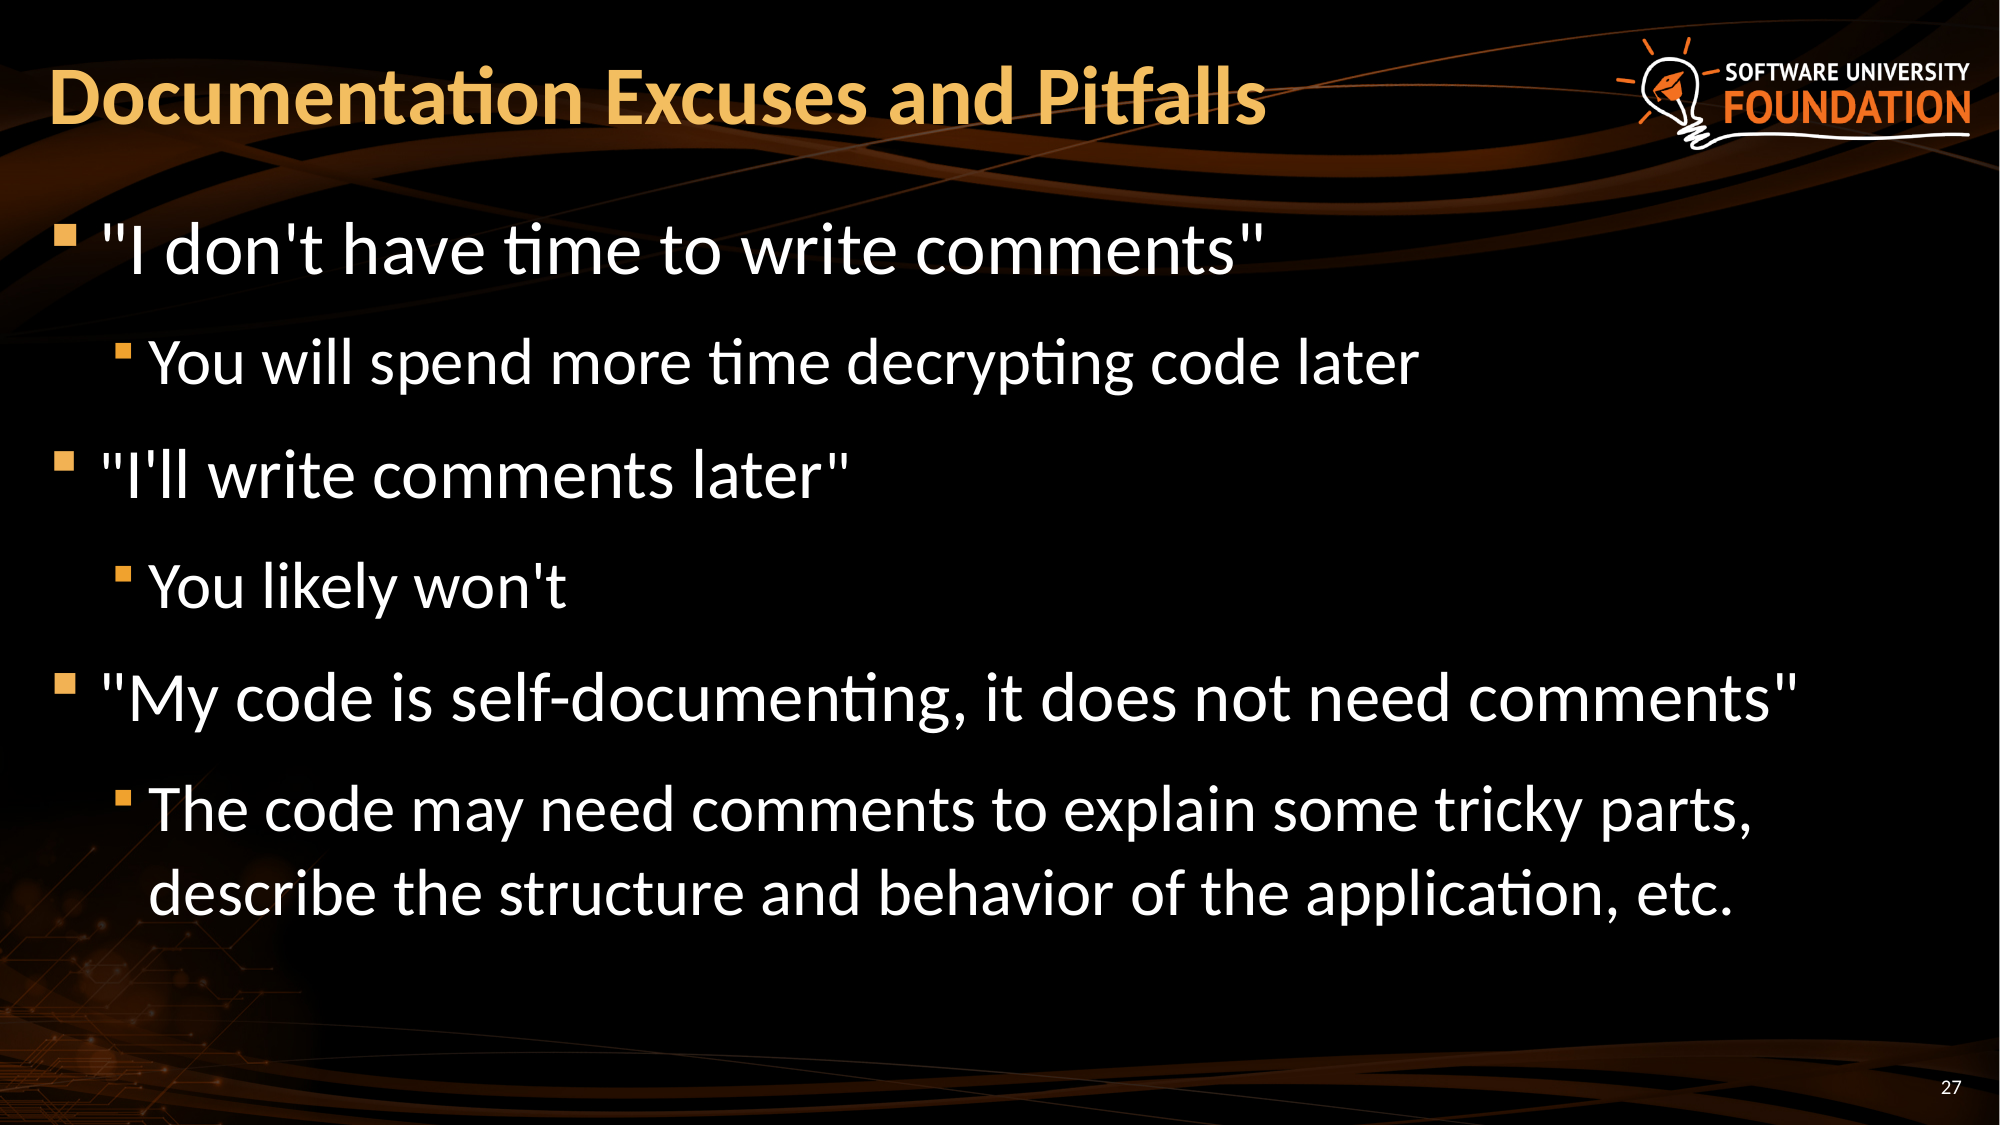

# Documentation Excuses and Pitfalls
"I don't have time to write comments"
You will spend more time decrypting code later
"I'll write comments later"
You likely won't
"My code is self-documenting, it does not need comments"
The code may need comments to explain some tricky parts, describe the structure and behavior of the application, etc.
27